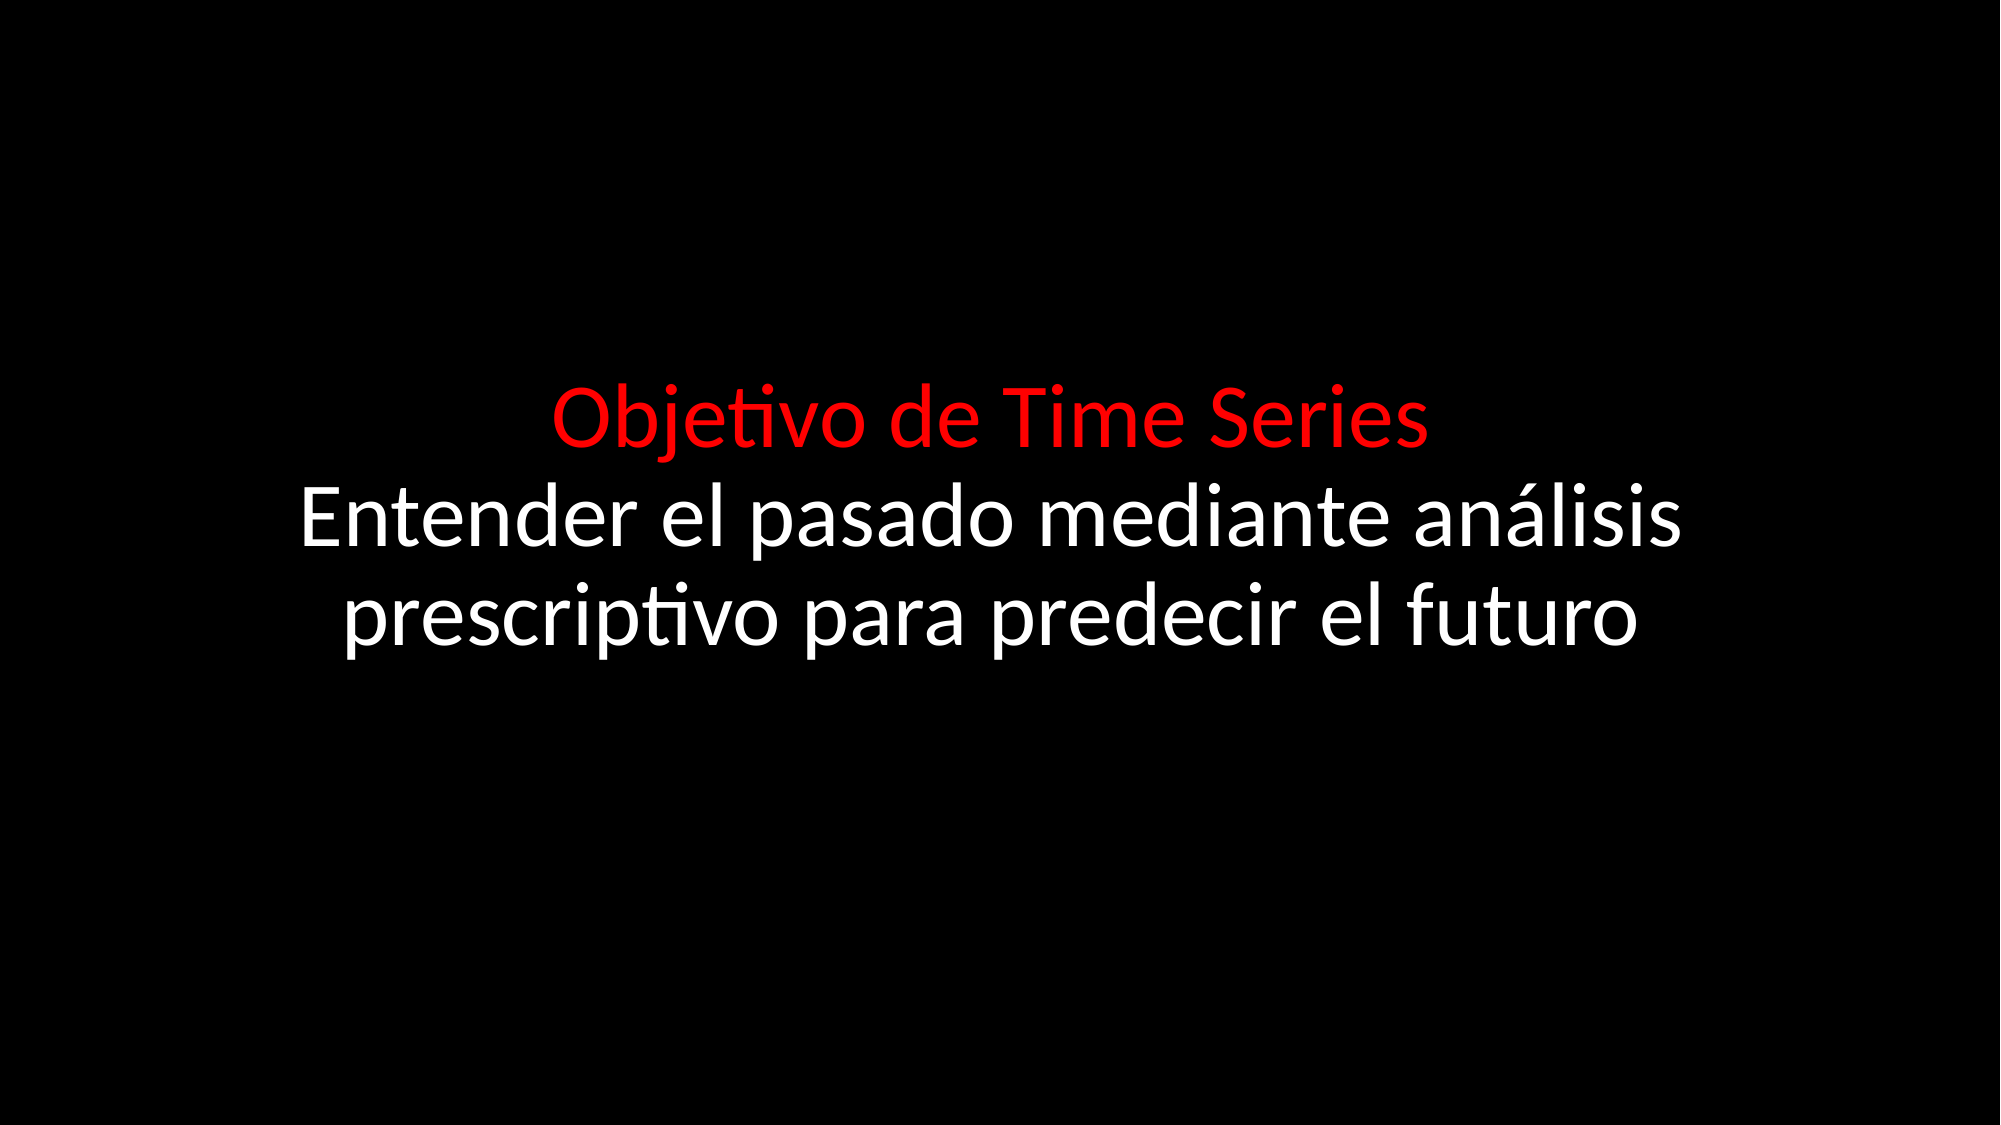

Objetivo de Time Series
Entender el pasado mediante análisis prescriptivo para predecir el futuro